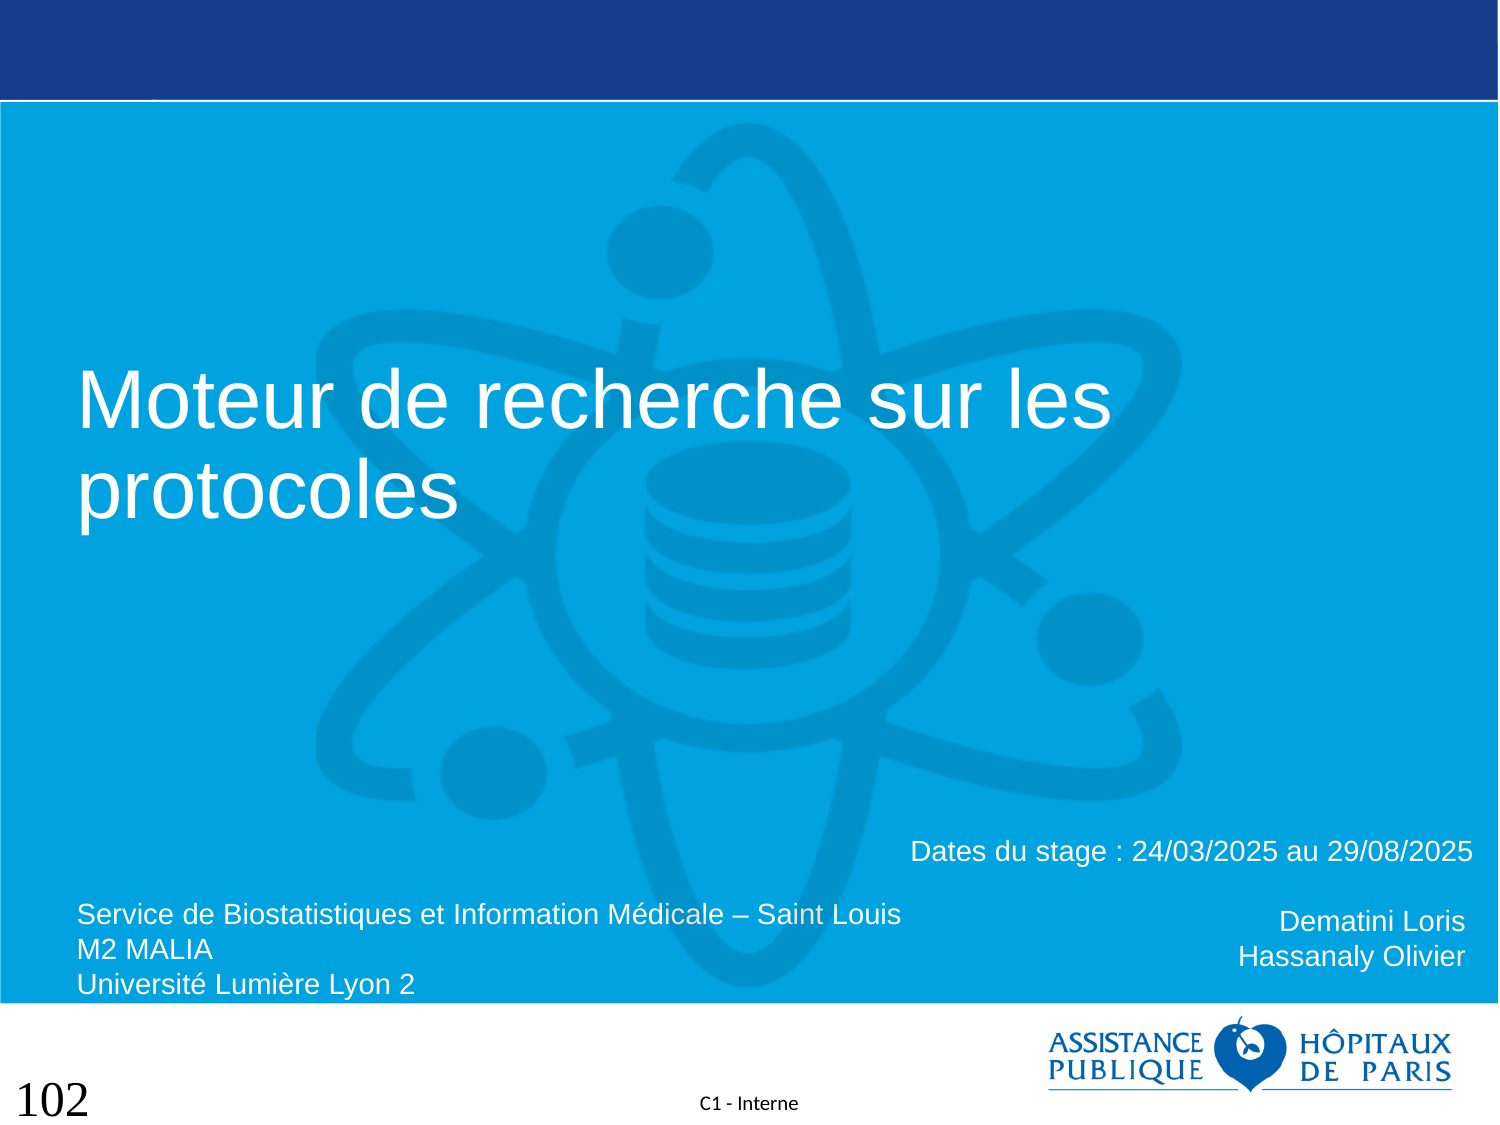

102

Moteur de recherche sur les protocoles

Dates du stage : 24/03/2025 au 29/08/2025

Dematini Loris
Hassanaly Olivier
# Service de Biostatistiques et Information Médicale – Saint Louis
M2 MALIA
Université Lumière Lyon 2
102